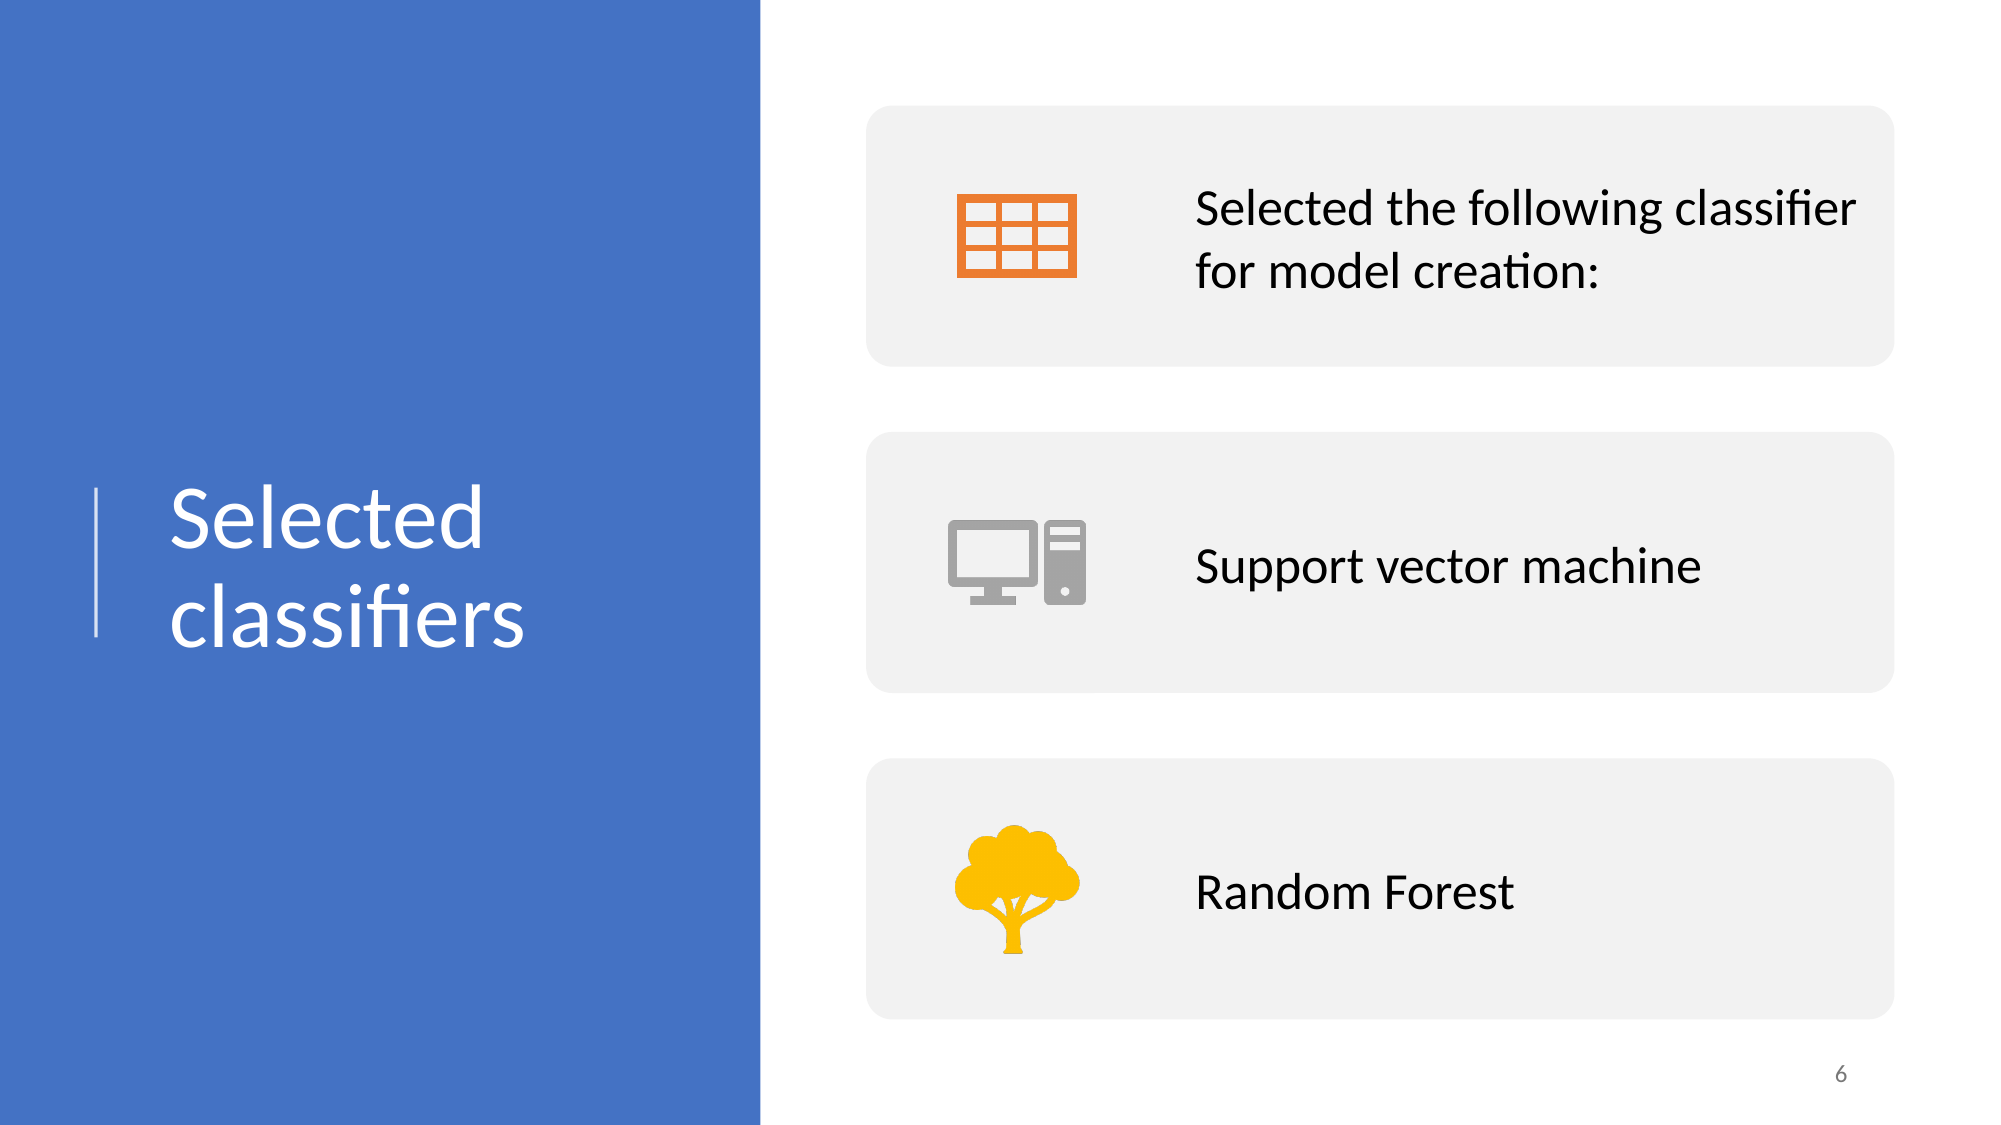

Selected the following classifier for model creation:
Support vector machine
Random Forest
# Selected classifiers
6